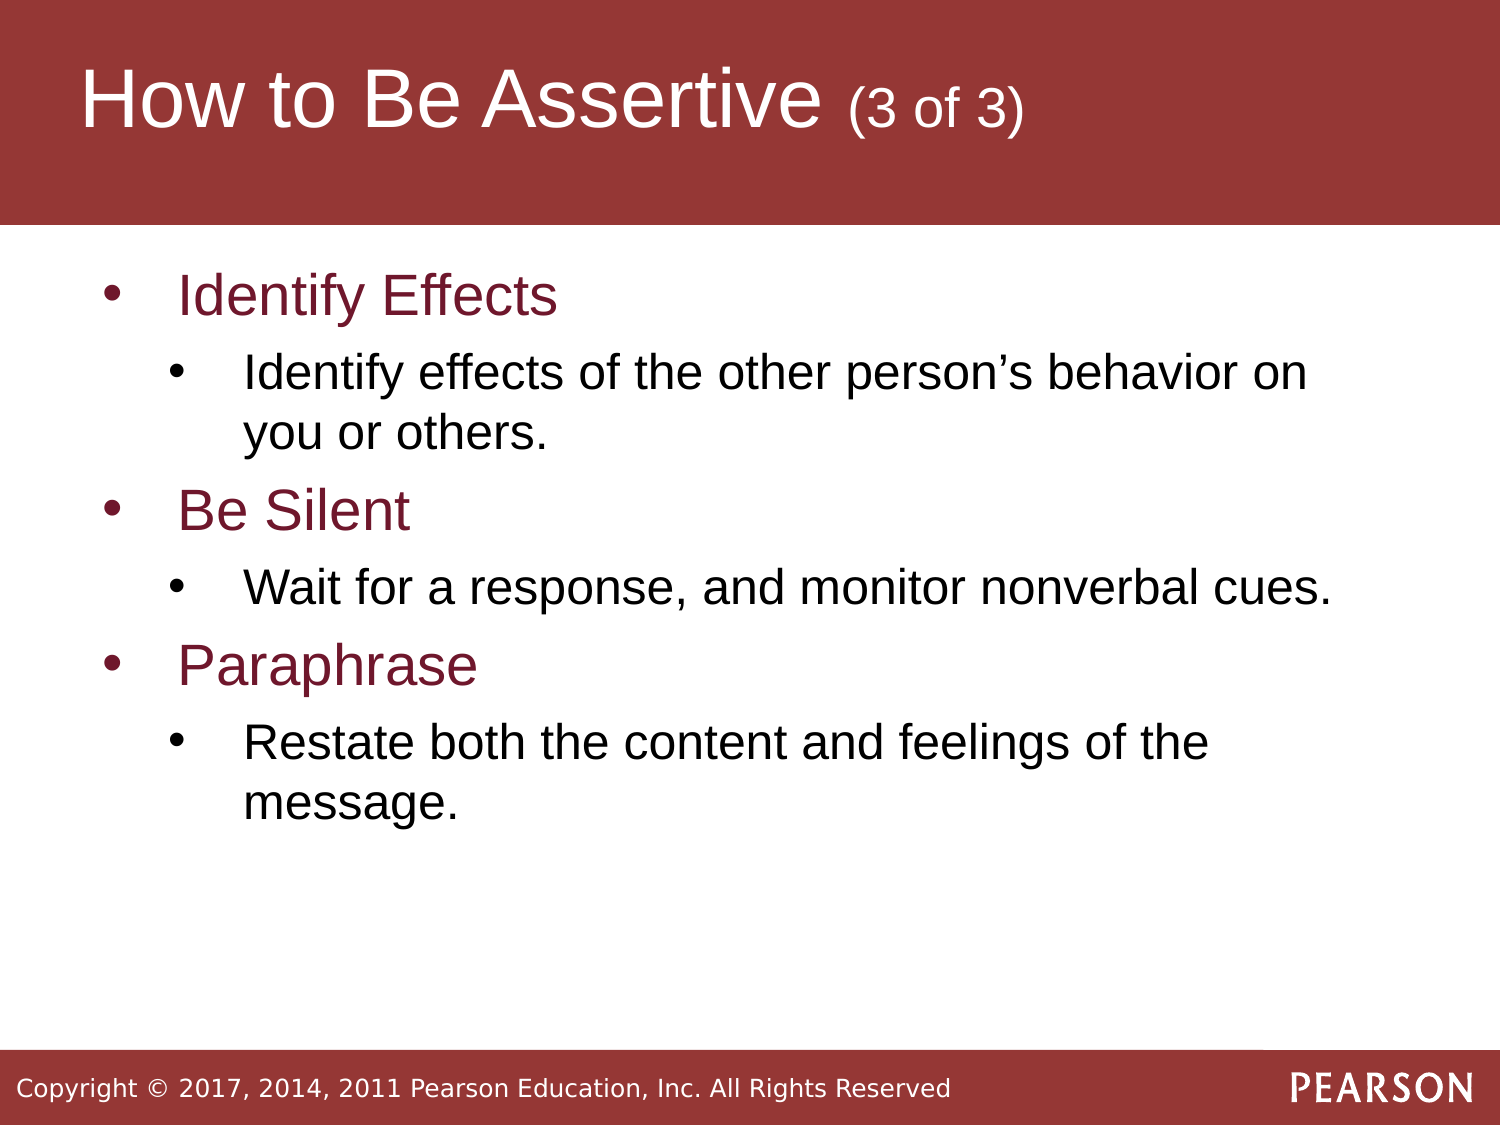

# How to Be Assertive (3 of 3)
Identify Effects
Identify effects of the other person’s behavior on you or others.
Be Silent
Wait for a response, and monitor nonverbal cues.
Paraphrase
Restate both the content and feelings of the message.